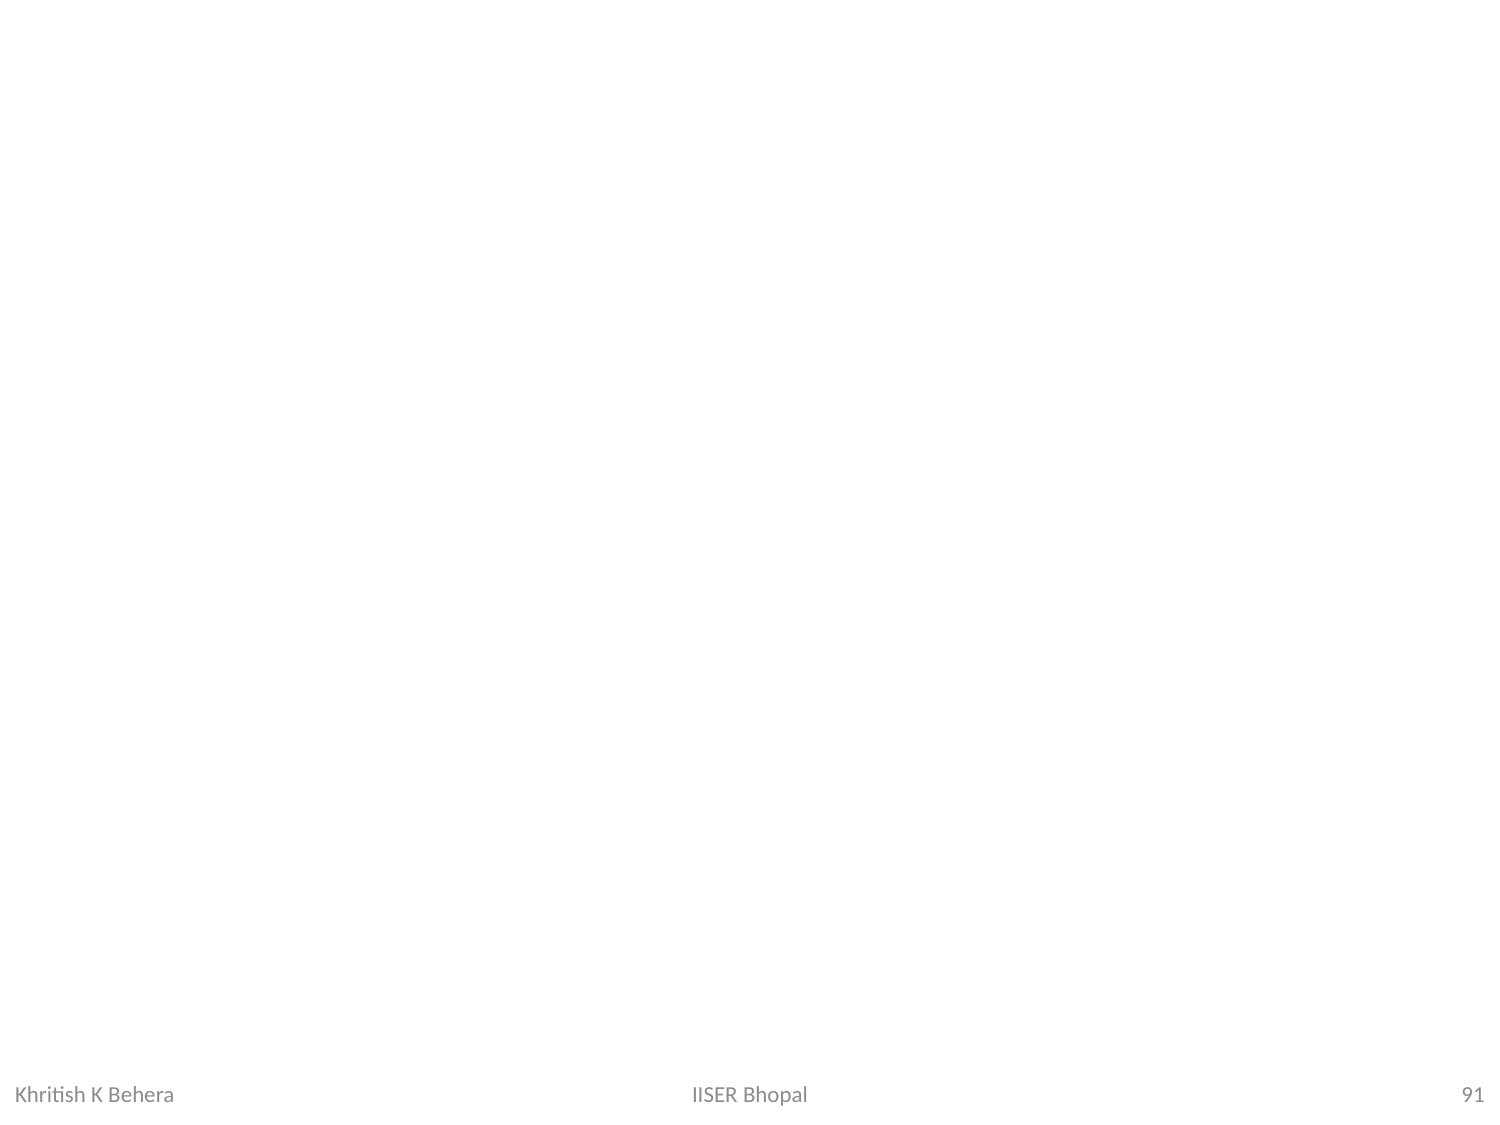

#
91
IISER Bhopal
Khritish K Behera